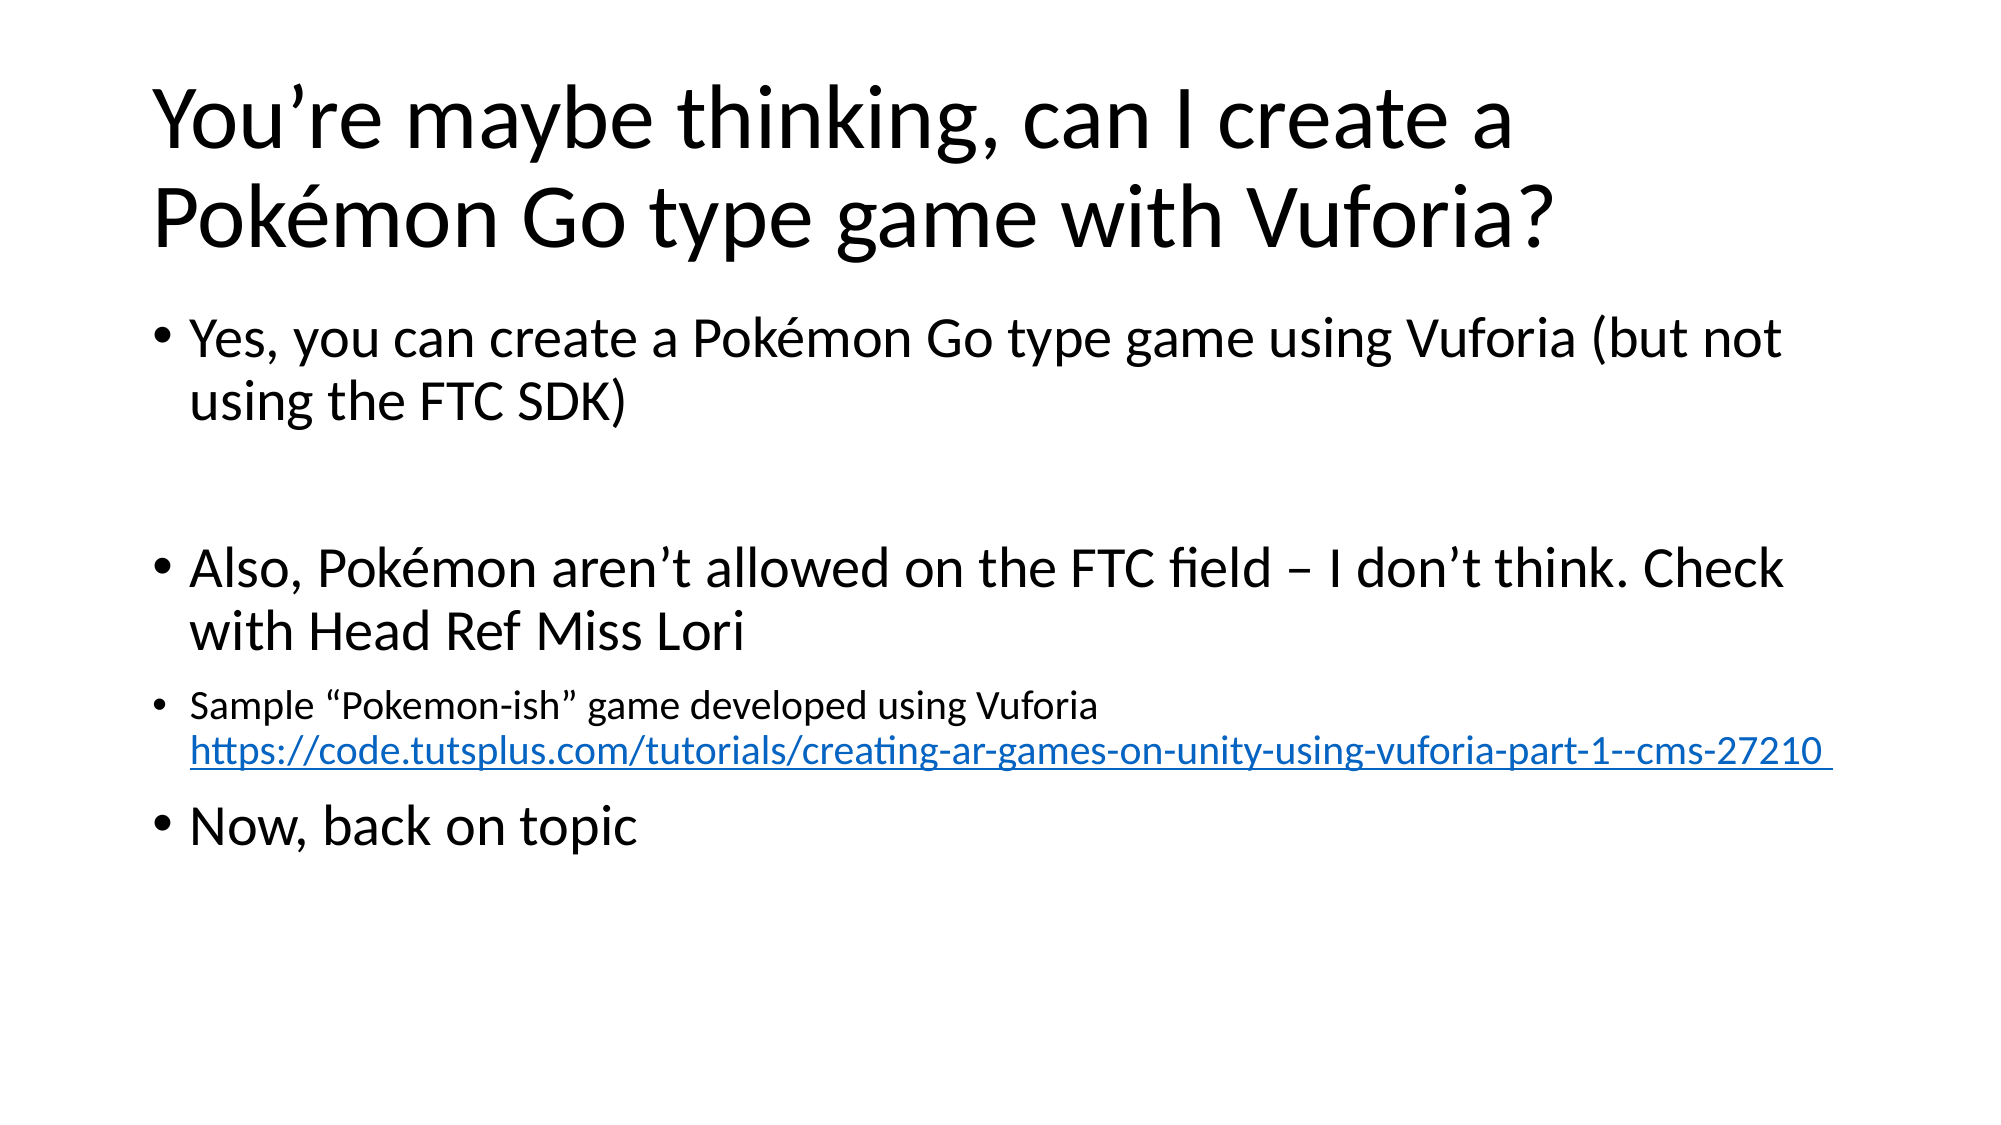

# You’re maybe thinking, can I create a Pokémon Go type game with Vuforia?
Yes, you can create a Pokémon Go type game using Vuforia (but not using the FTC SDK)

Also, Pokémon aren’t allowed on the FTC field – I don’t think. Check with Head Ref Miss Lori
Sample “Pokemon-ish” game developed using Vuforia
https://code.tutsplus.com/tutorials/creating-ar-games-on-unity-using-vuforia-part-1--cms-27210
Now, back on topic